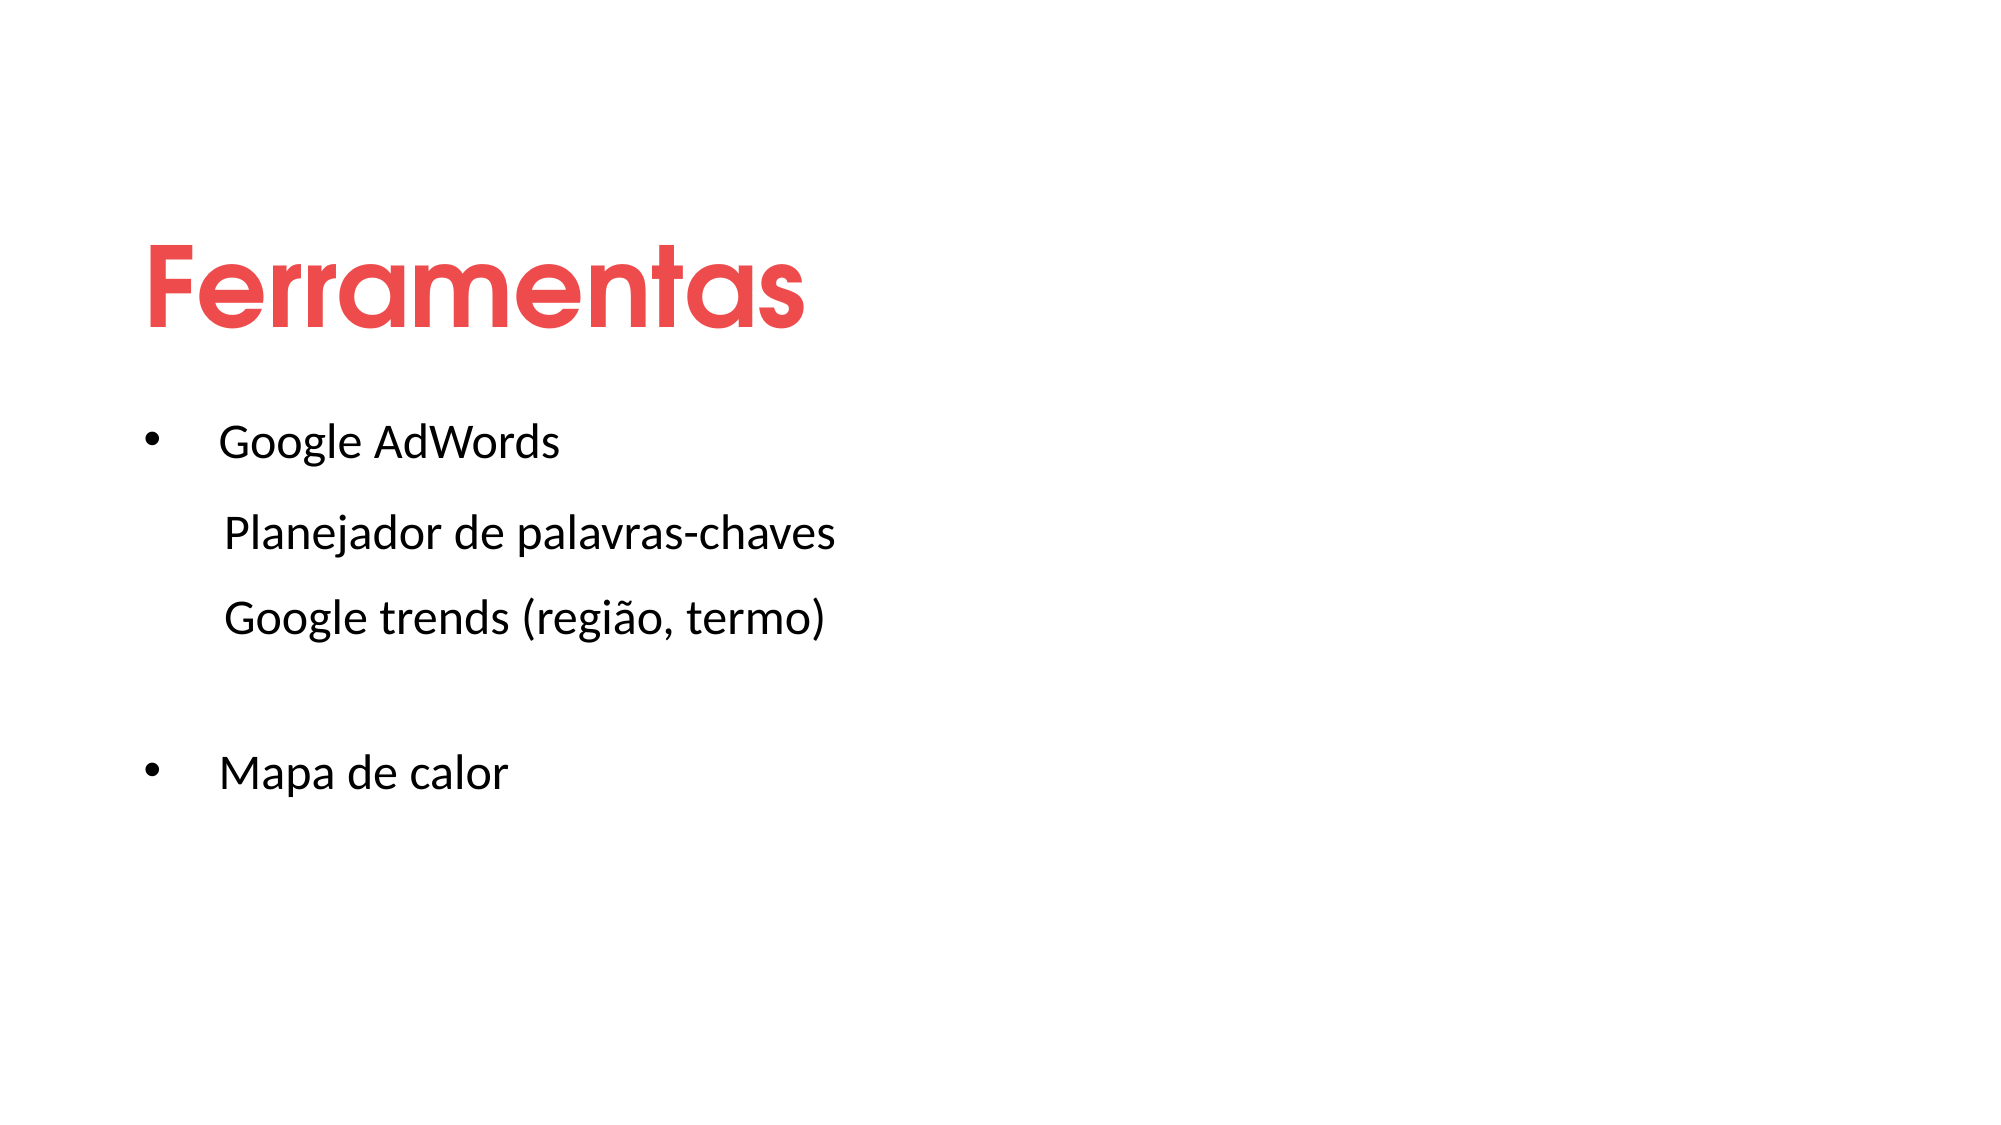

Ferramentas
Google AdWords
Planejador de palavras-chaves
Google trends (região, termo)
Mapa de calor